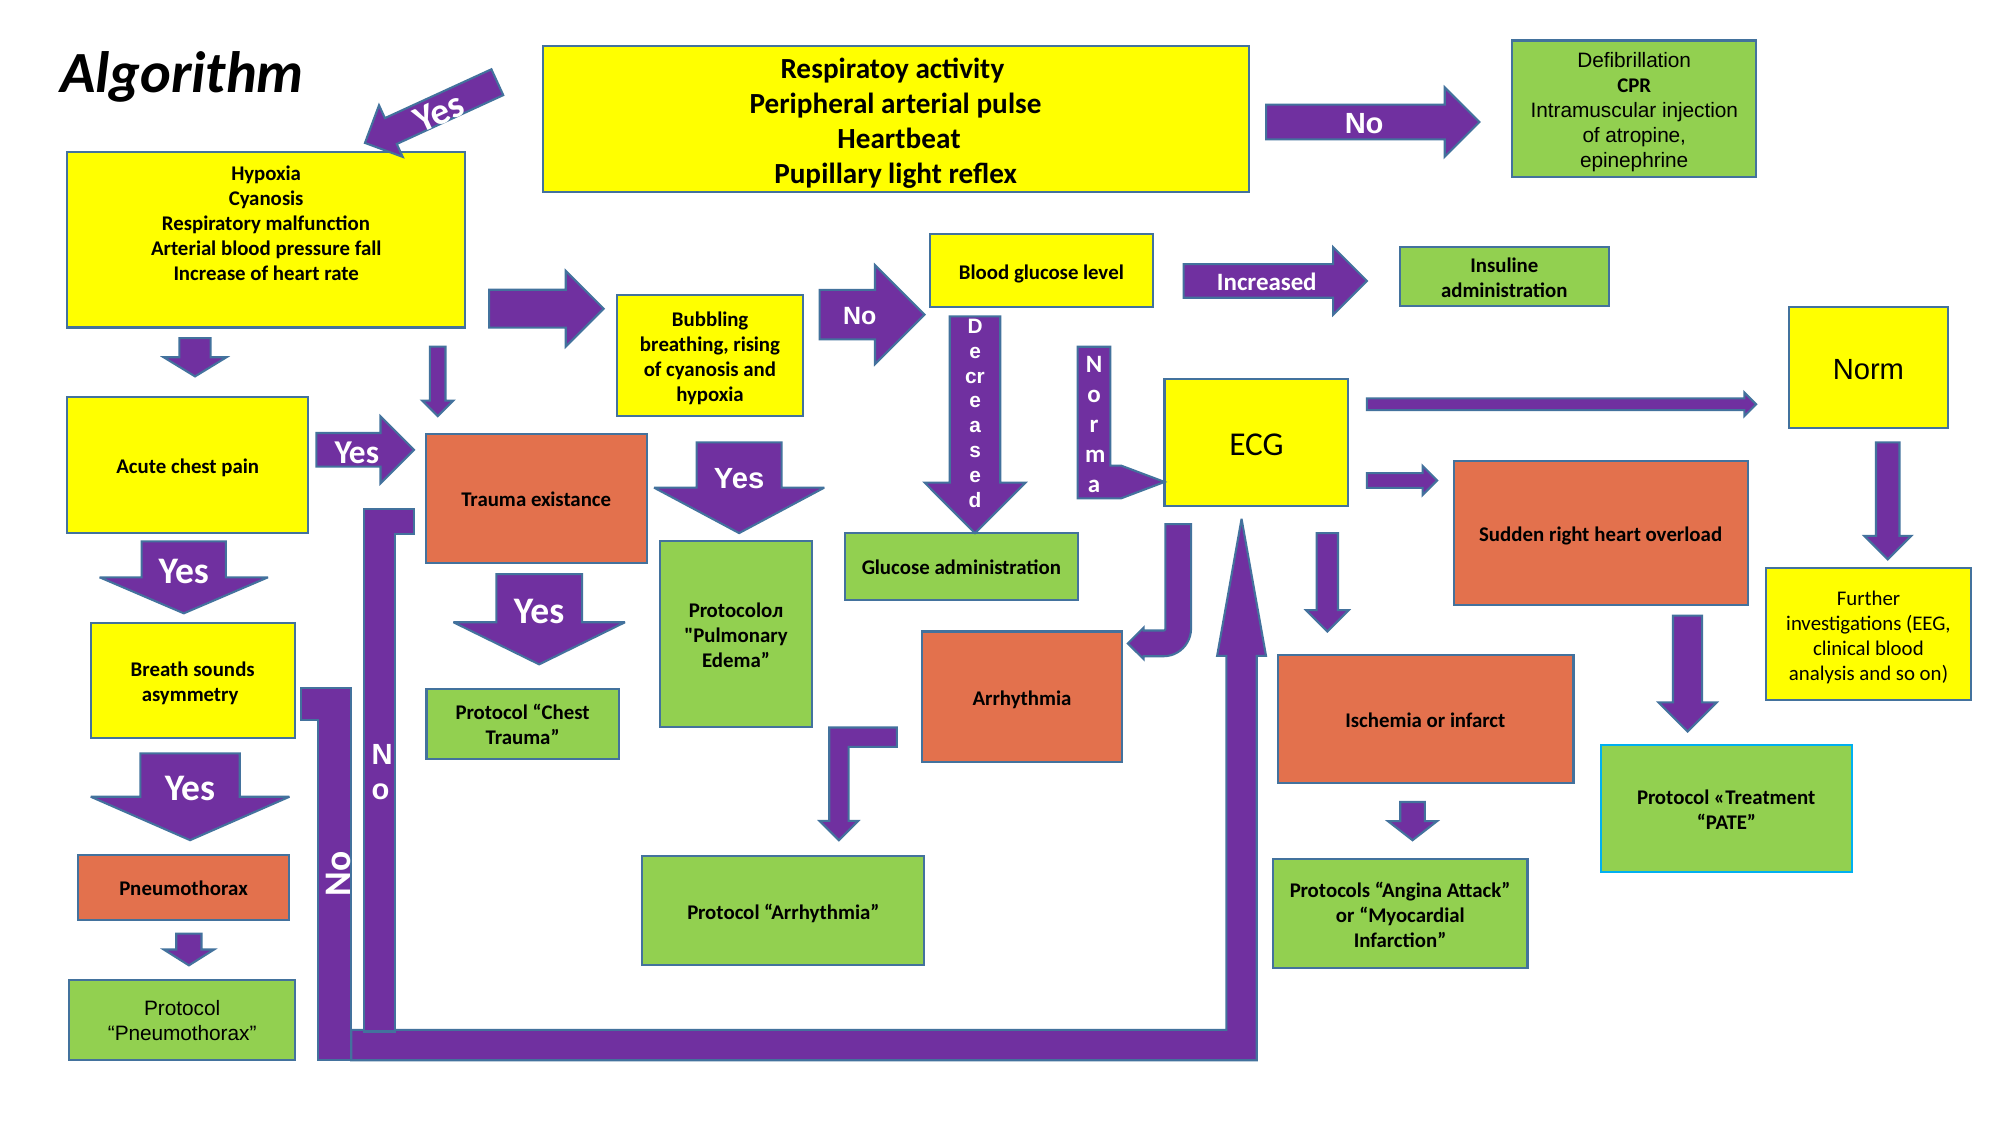

Algorithm
Defibrillation
CPR
Intramuscular injection of atropine, epinephrine
Respiratoy activity
Peripheral arterial pulse
 Heartbeat
Pupillary light reflex
Yes
No
Hypoxia
Cyanosis
Respiratory malfunction
Arterial blood pressure fall
Increase of heart rate

Blood glucose level
Insuline administration
Increased
No

Bubbling breathing, rising of cyanosis and hypoxia
Norm
Decreased

Norma
ECG

Acute chest pain
Yes
Trauma existance
Yes

Sudden right heart overload

Glucose administration

Yes
Protocolол
"Pulmonary Edema”
Further investigations (EEG, clinical blood analysis and so on)
Yes

Breath sounds asymmetry
Arrhythmia
Ischemia or infarct
No
Protocol “Chest Trauma”

Protocol «Treatment “PATE”
No
Yes

Pneumothorax
Protocol “Arrhythmia”
Protocols “Angina Attack” or “Myocardial Infarction”

Protocol “Pneumothorax”